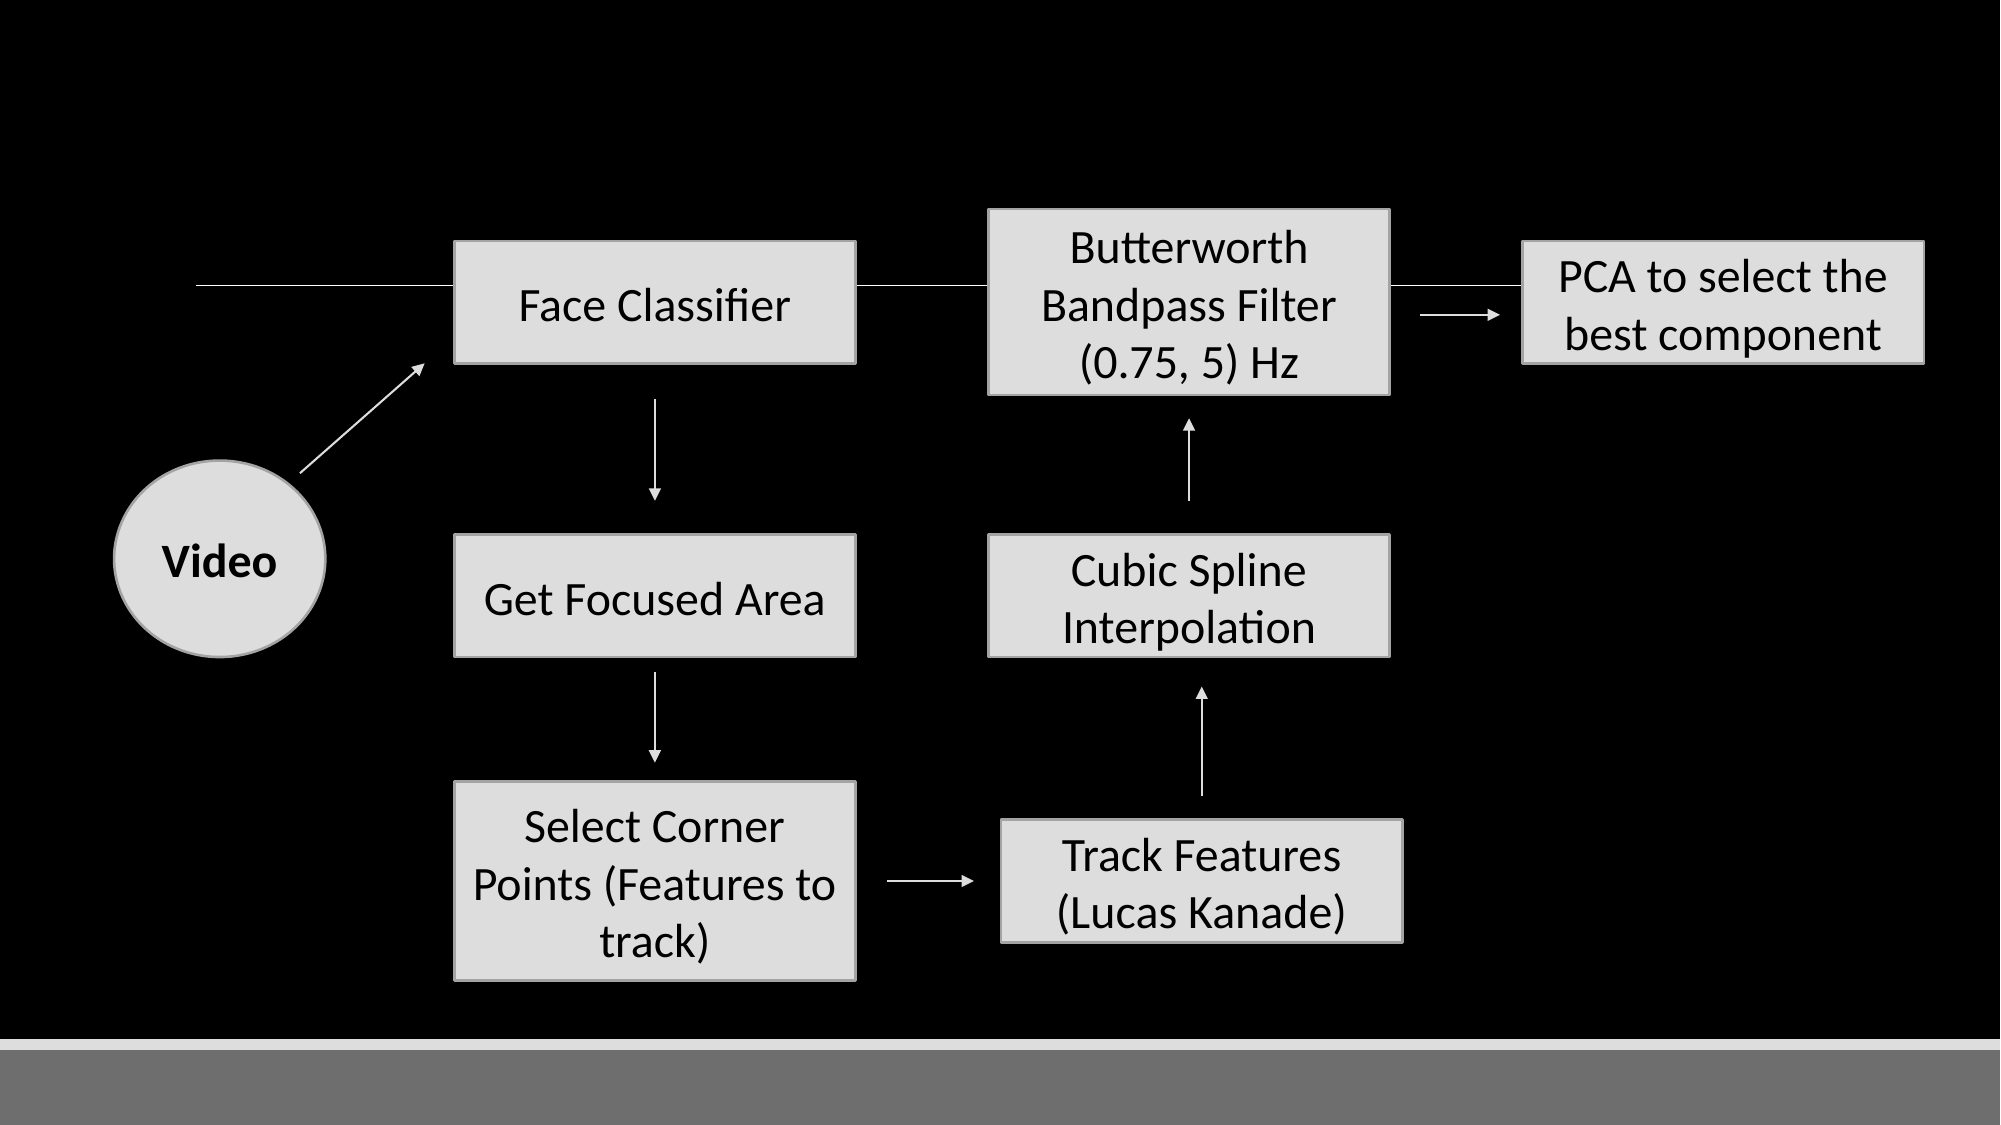

Butterworth Bandpass Filter
(0.75, 5) Hz
Face Classifier
PCA to select the best component
Video
Get Focused Area
Cubic Spline Interpolation
Select Corner Points (Features to track)
Track Features
(Lucas Kanade)